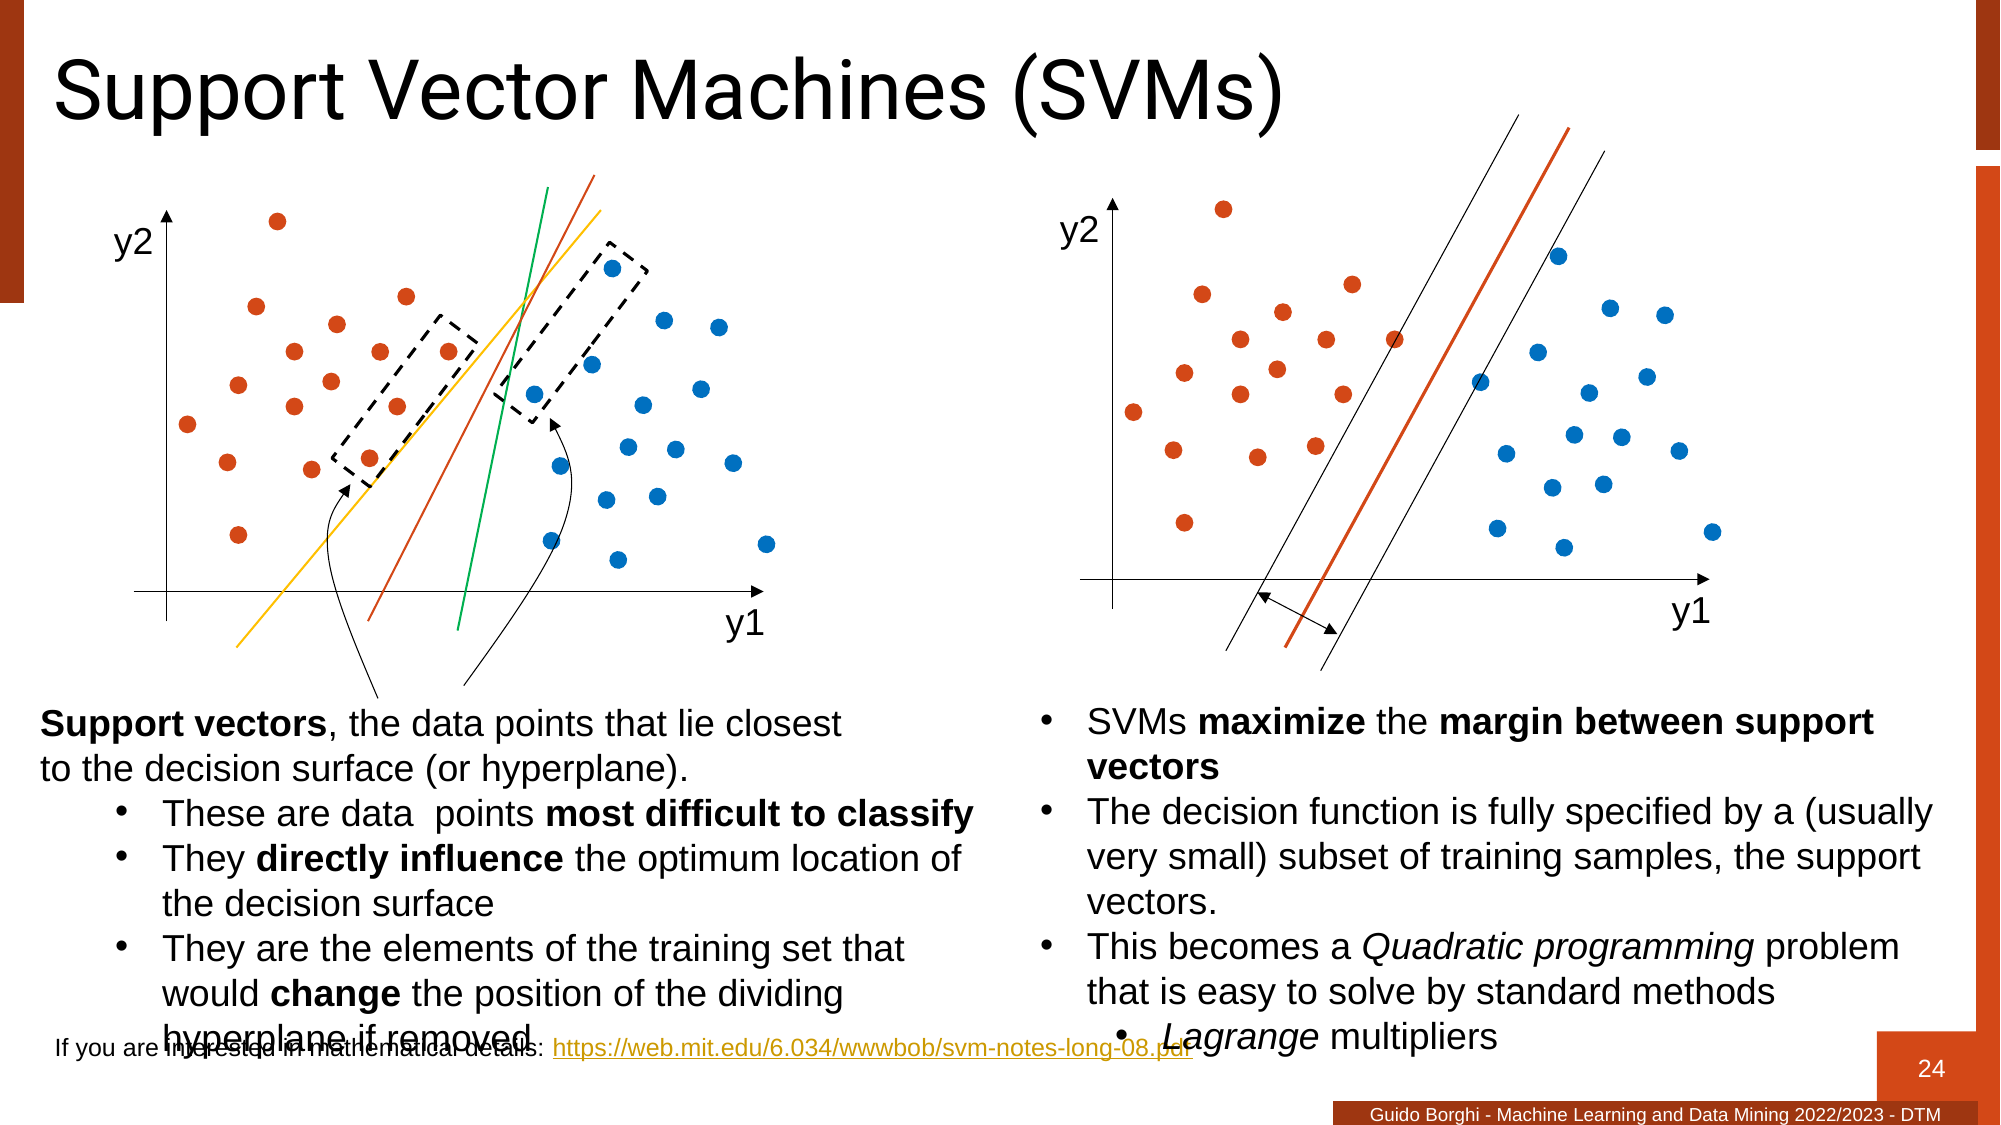

# Support Vector Machines (SVMs)
y2

y1
y2

y1
SVMs maximize the margin between support vectors
The decision function is fully specified by a (usually very small) subset of training samples, the support vectors.
This becomes a Quadratic programming problem that is easy to solve by standard methods
Lagrange multipliers

Support vectors, the data points that lie closest
to the decision surface (or hyperplane).
These are data  points most difficult to classify
They directly influence the optimum location of the decision surface
They are the elements of the training set that would change the position of the dividing hyperplane if removed
If you are interested in mathematical details: https://web.mit.edu/6.034/wwwbob/svm-notes-long-08.pdf
24